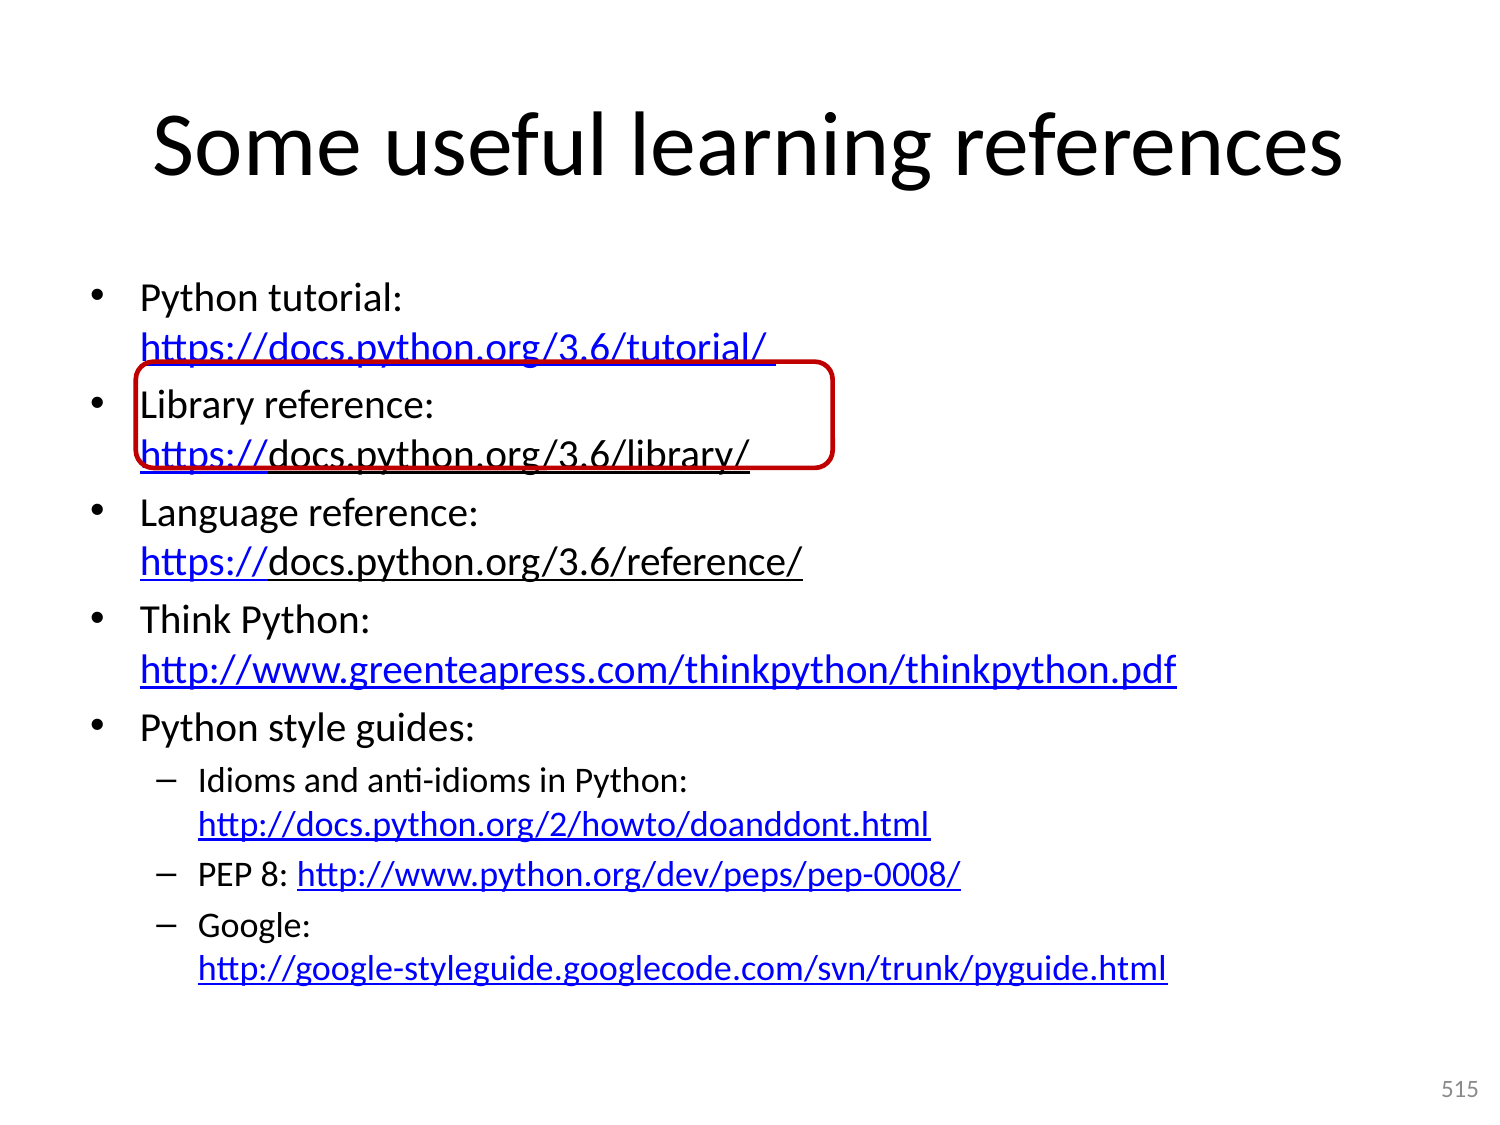

# Some useful learning references
Python tutorial:
https://docs.python.org/3.6/tutorial/
Library reference:
https://docs.python.org/3.6/library/
Language reference:
https://docs.python.org/3.6/reference/
Think Python:
http://www.greenteapress.com/thinkpython/thinkpython.pdf
Python style guides:
Idioms and anti-idioms in Python:
http://docs.python.org/2/howto/doanddont.html
PEP 8: http://www.python.org/dev/peps/pep-0008/
Google:
http://google-styleguide.googlecode.com/svn/trunk/pyguide.html

515